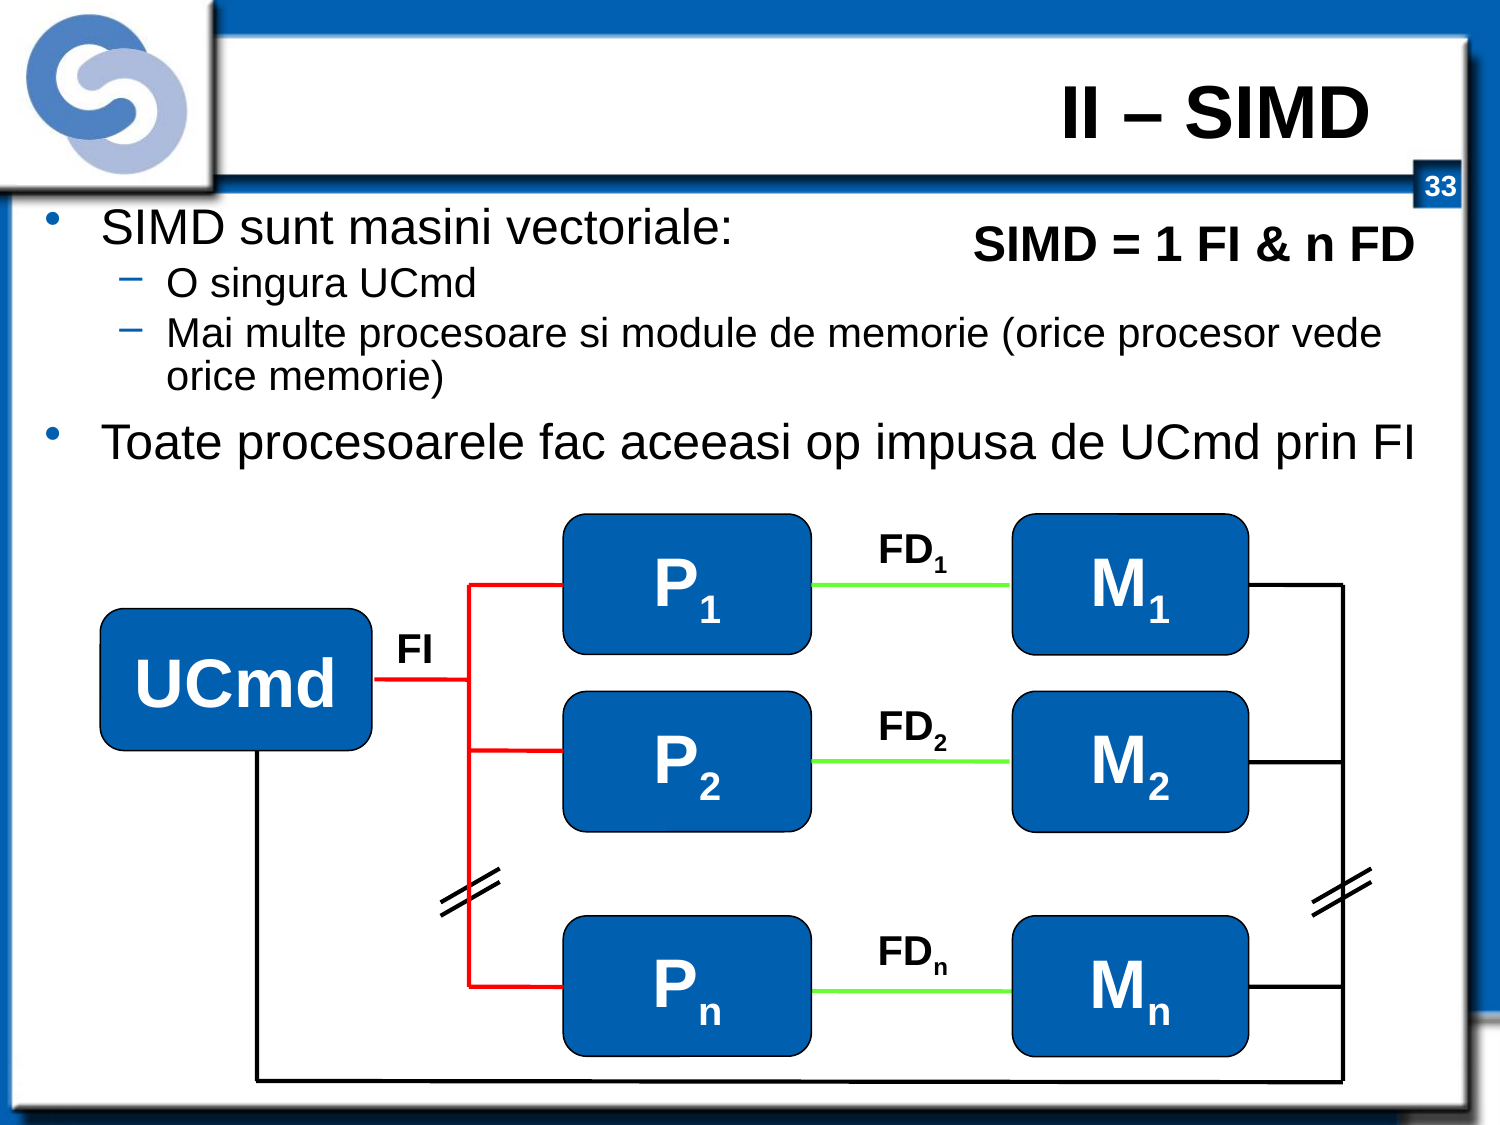

# II – SIMD
SIMD sunt masini vectoriale:
O singura UCmd
Mai multe procesoare si module de memorie (orice procesor vede orice memorie)
Toate procesoarele fac aceeasi op impusa de UCmd prin FI
SIMD = 1 FI & n FD
P1
FD1
M1

UCmd
FI

P2
FD2
M2

Pn
FDn
Mn